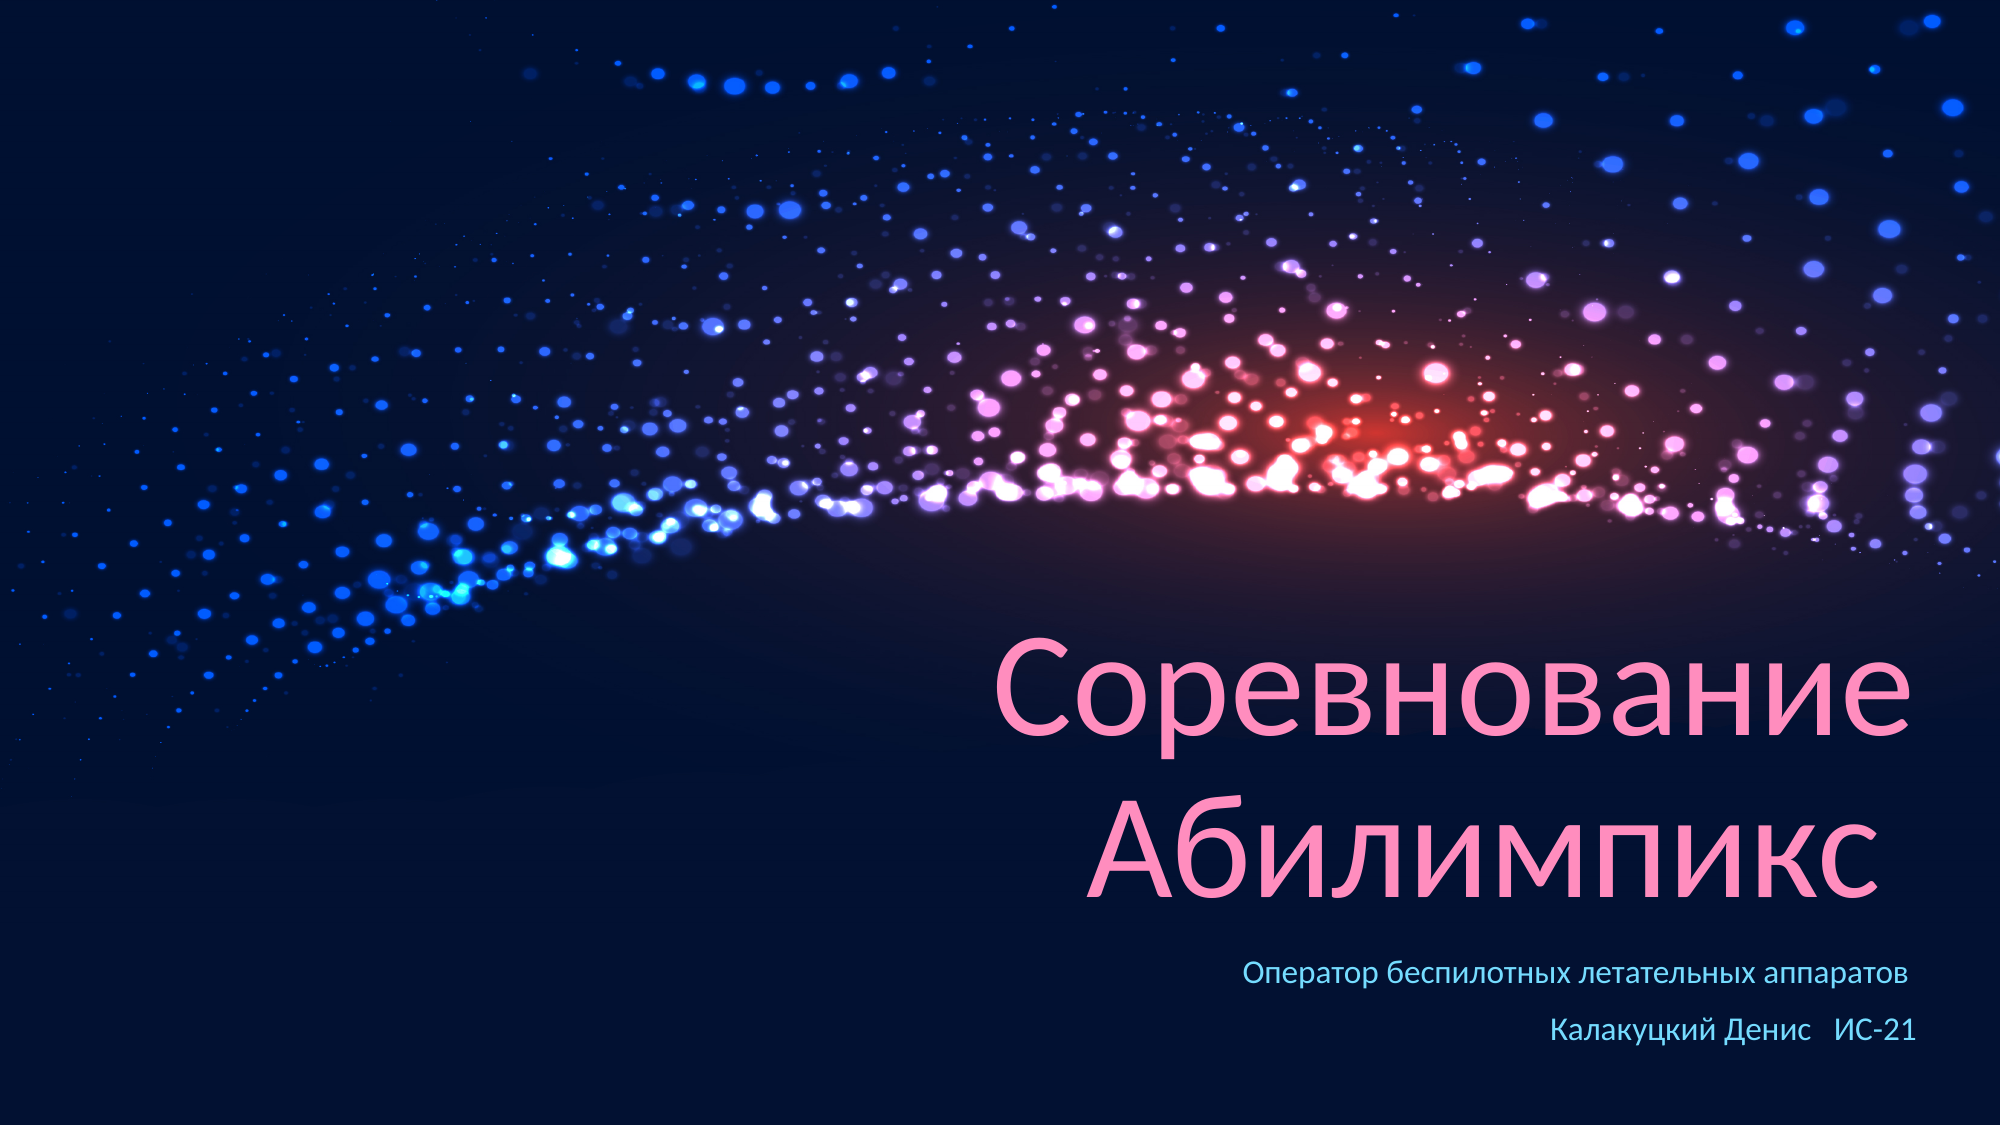

# Соревнование Абилимпикс
Оператор беспилотных летательных аппаратов
Калакуцкий Денис   ИС-21